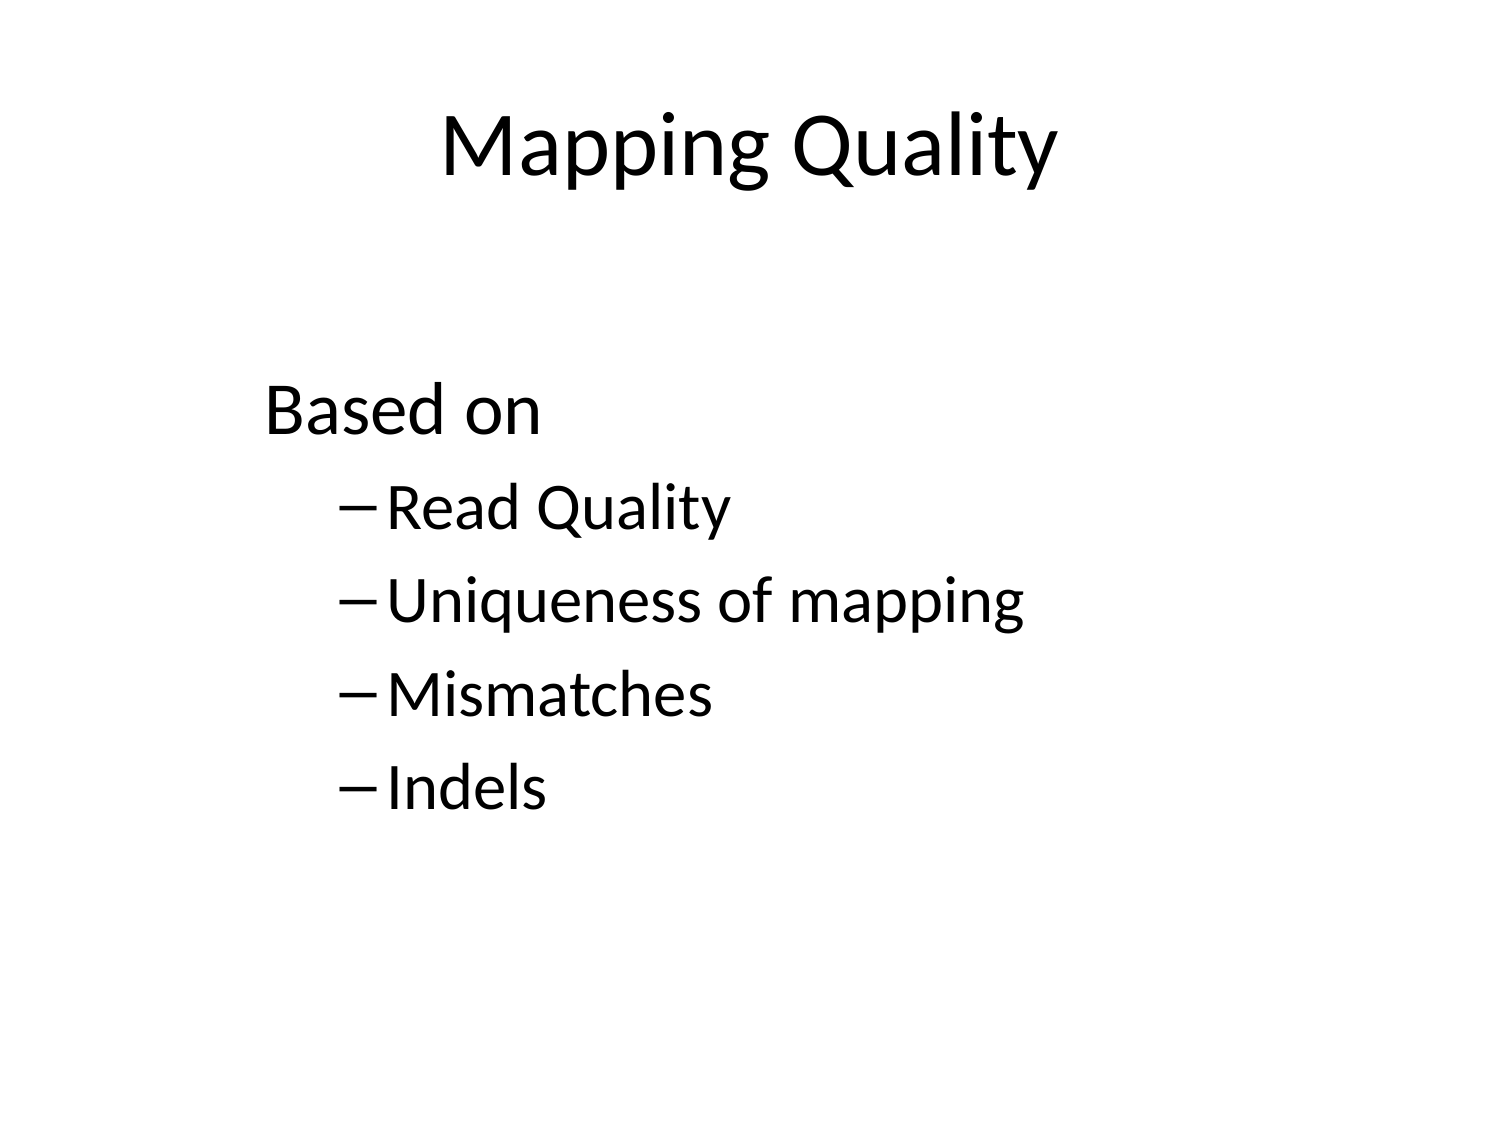

# Mapping Quality
Based on
Read Quality
Uniqueness of mapping
Mismatches
Indels